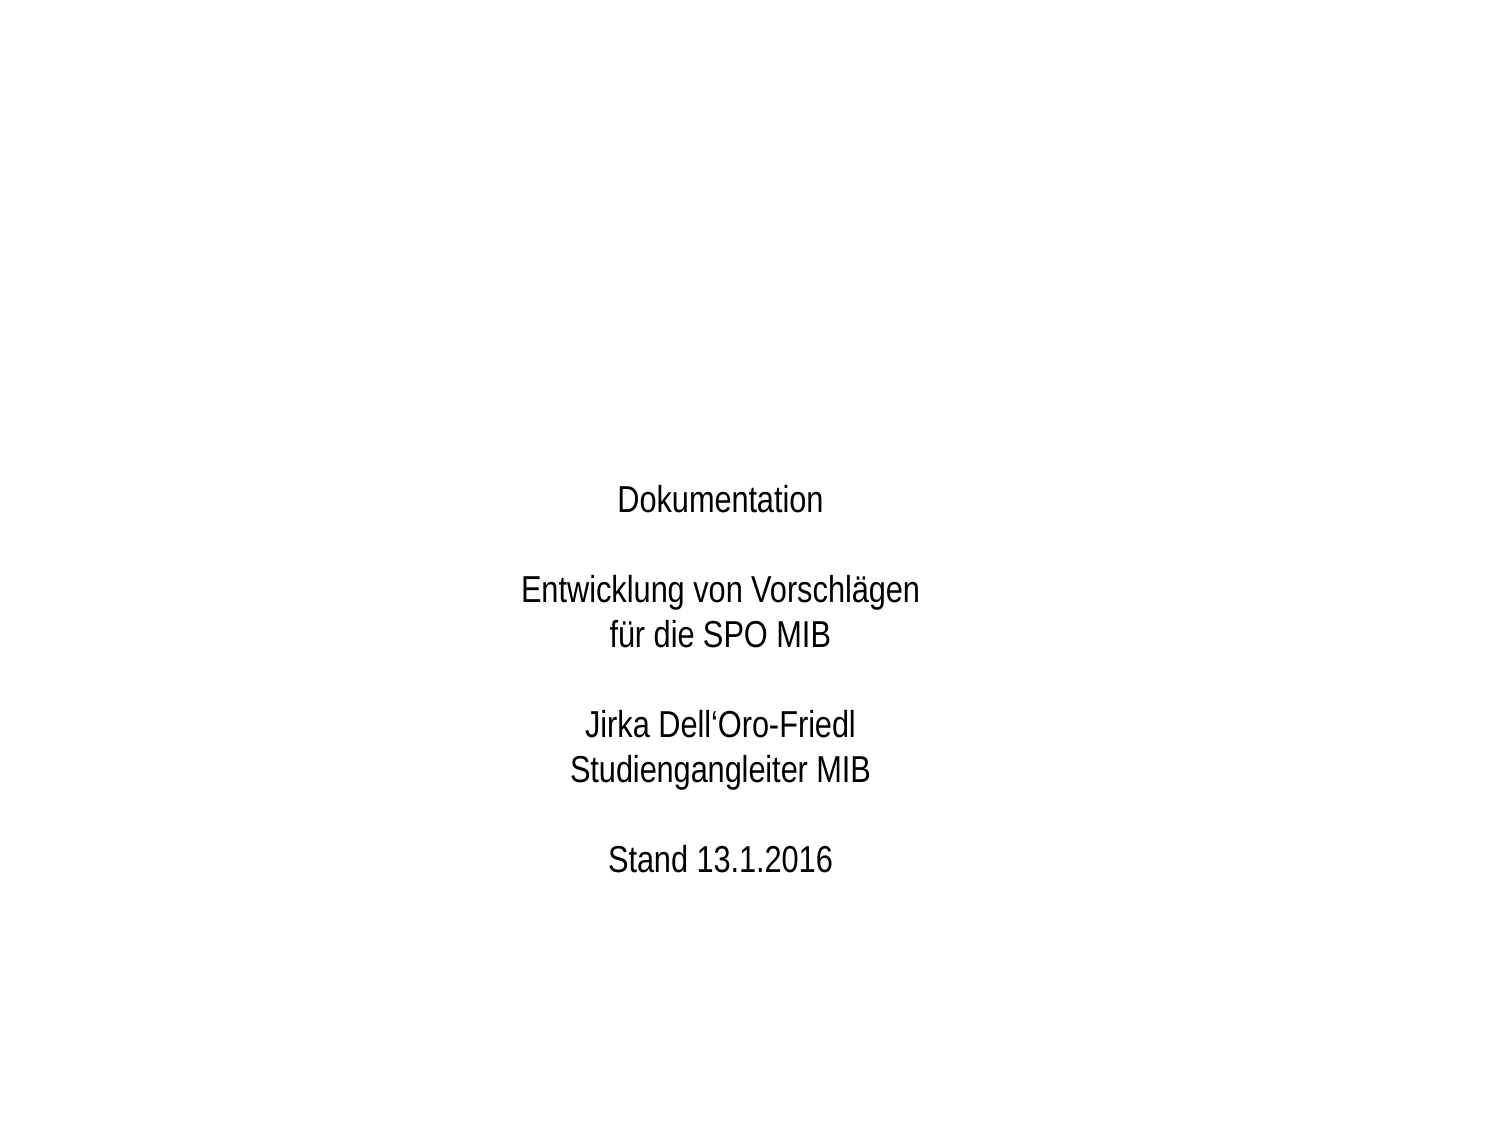

Dokumentation

Entwicklung von Vorschlägen
für die SPO MIB

Jirka Dell‘Oro-Friedl
Studiengangleiter MIB

Stand 13.1.2016